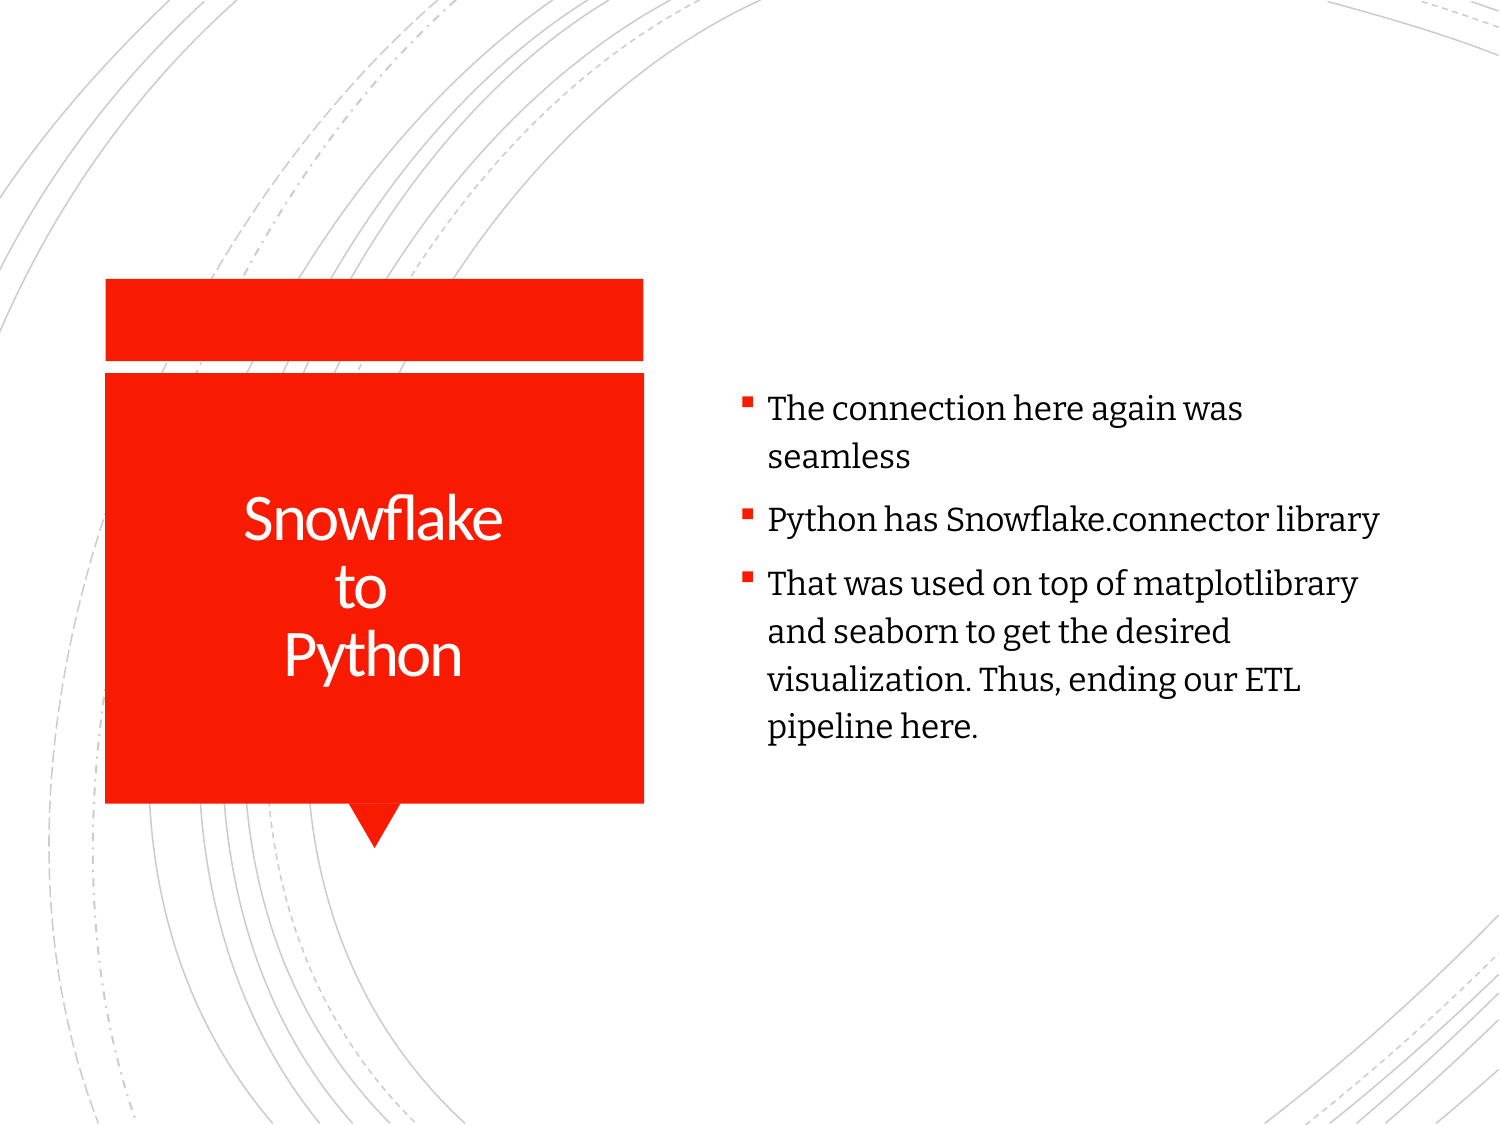

The connection here again was seamless
Python has Snowflake.connector library
That was used on top of matplotlibrary and seaborn to get the desired visualization. Thus, ending our ETL pipeline here.
# Snowflake to Python